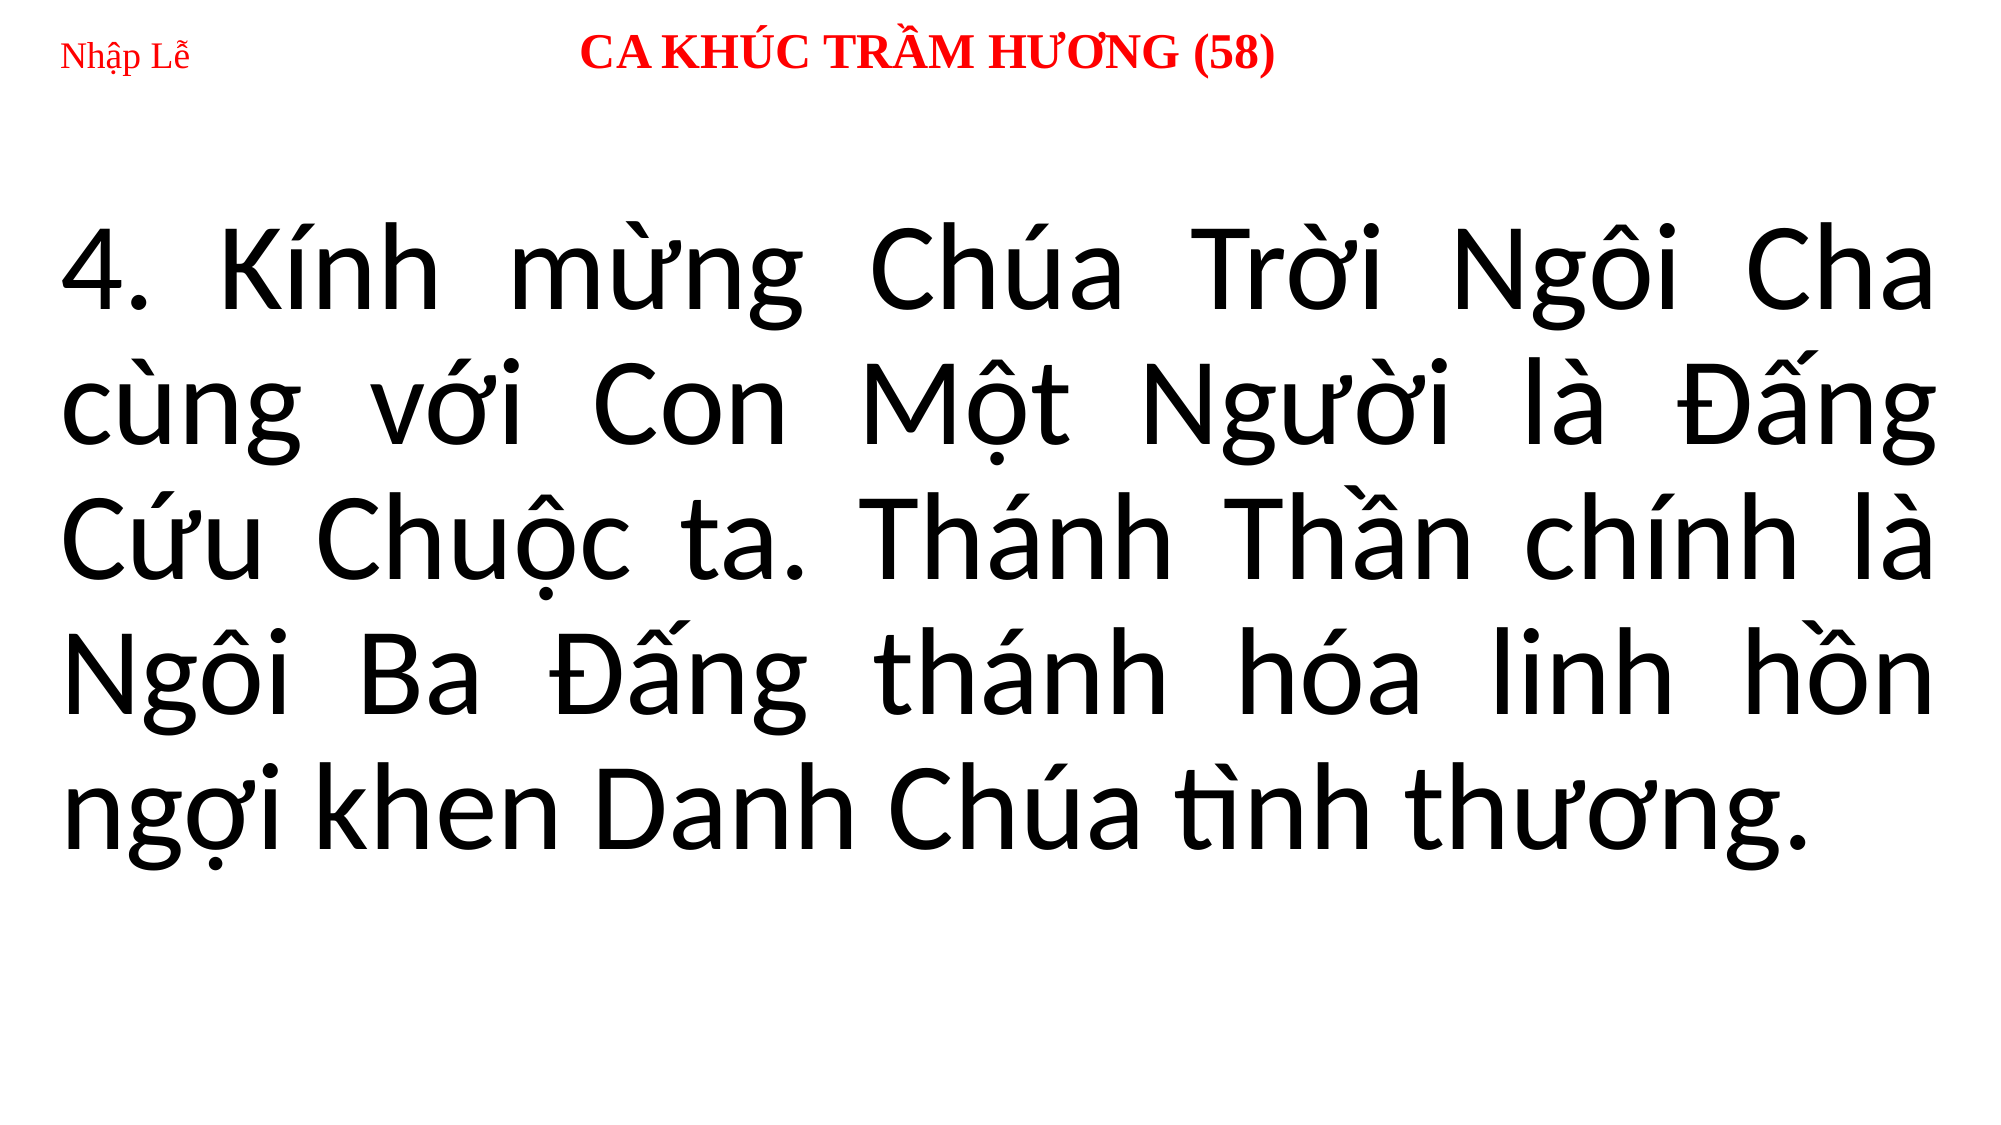

# Nhập Lễ                                         CA KHÚC TRẦM HƯƠNG (58)
4. Kính mừng Chúa Trời Ngôi Cha cùng với Con Một Người là Đấng Cứu Chuộc ta. Thánh Thần chính là Ngôi Ba Đấng thánh hóa linh hồn ngợi khen Danh Chúa tình thương.